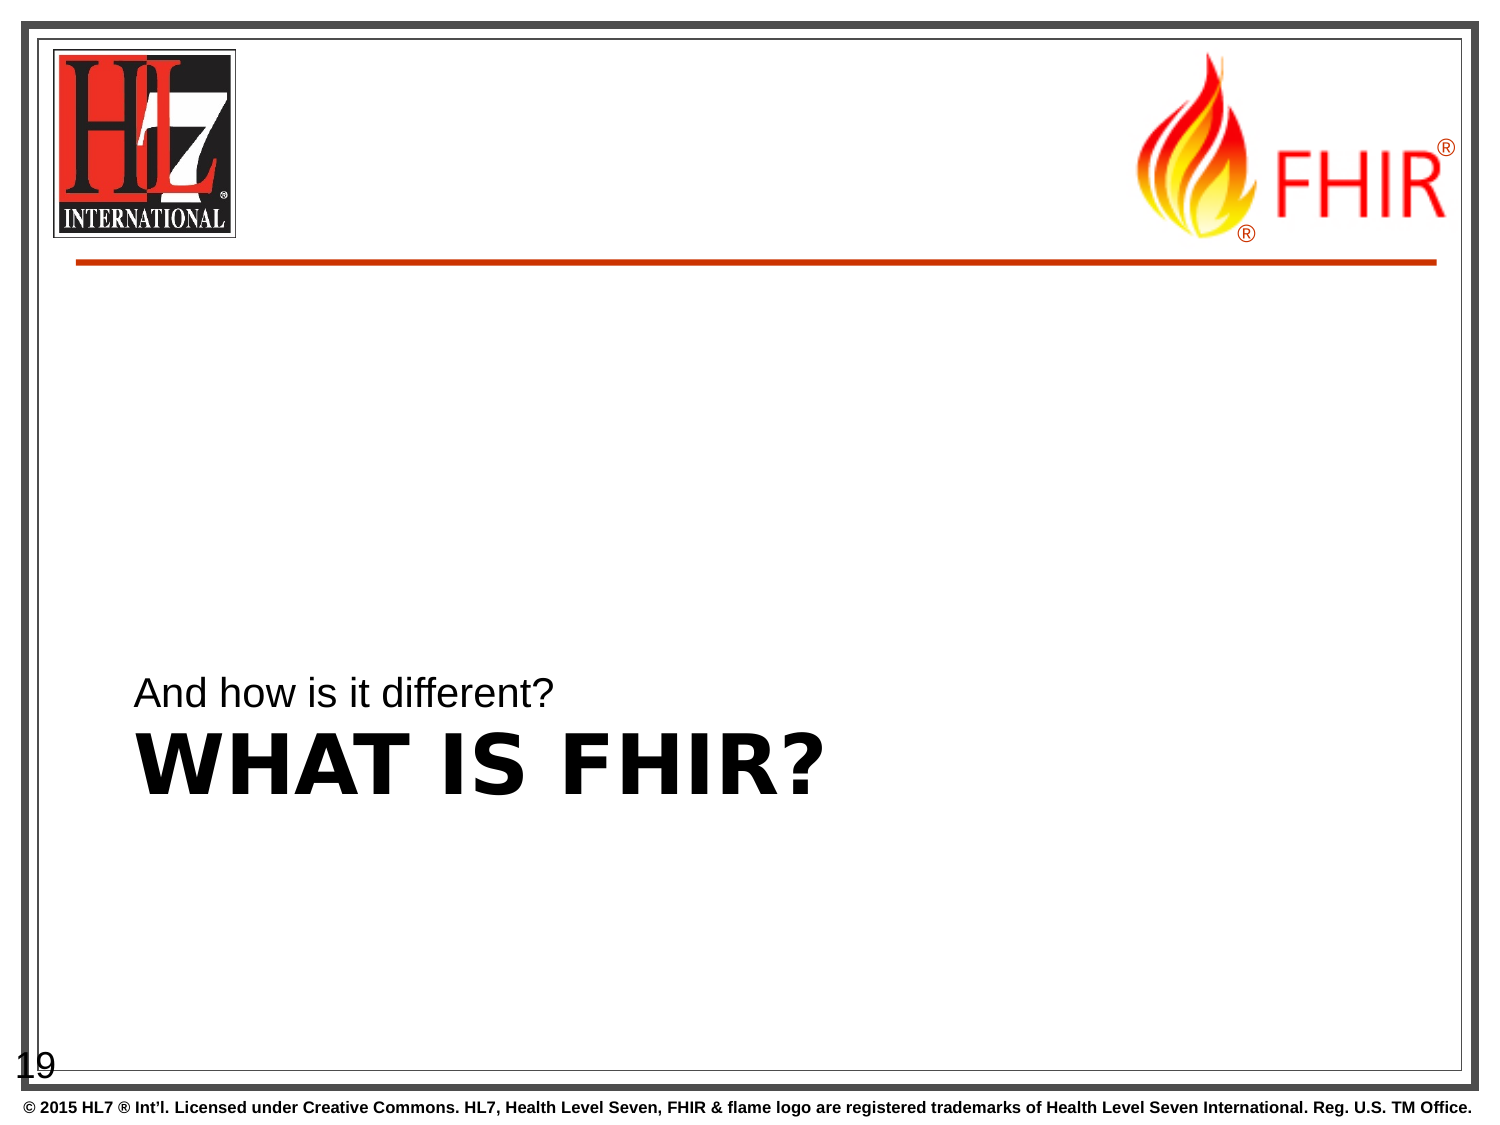

And how is it different?
# What is FHIR?
19